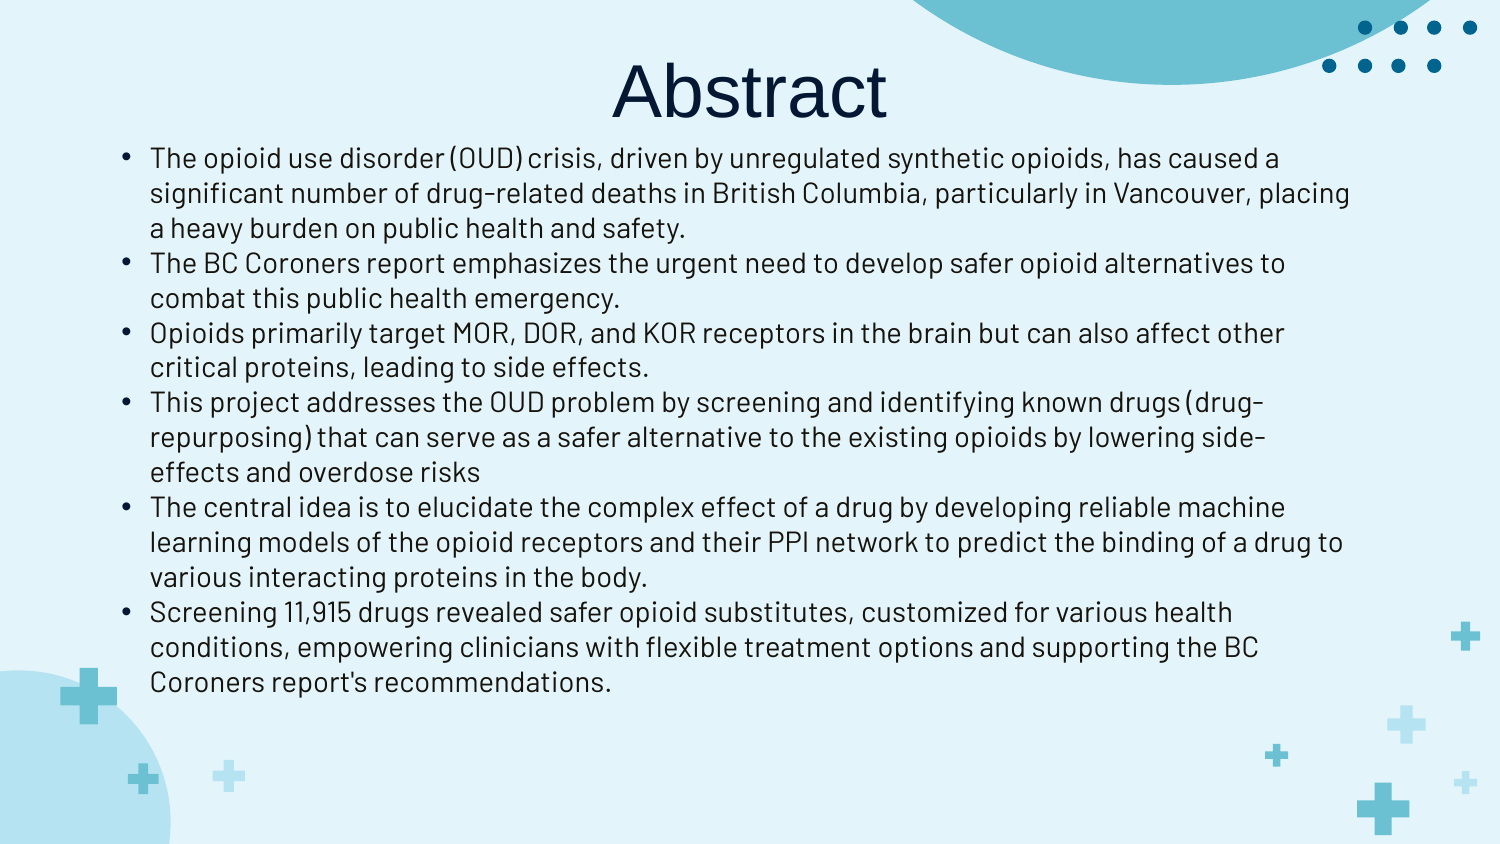

# Abstract
The opioid use disorder (OUD) crisis, driven by unregulated synthetic opioids, has caused a significant number of drug-related deaths in British Columbia, particularly in Vancouver, placing a heavy burden on public health and safety.
The BC Coroners report emphasizes the urgent need to develop safer opioid alternatives to combat this public health emergency.
Opioids primarily target MOR, DOR, and KOR receptors in the brain but can also affect other critical proteins, leading to side effects.
This project addresses the OUD problem by screening and identifying known drugs (drug-repurposing) that can serve as a safer alternative to the existing opioids by lowering side-effects and overdose risks
The central idea is to elucidate the complex effect of a drug by developing reliable machine learning models of the opioid receptors and their PPI network to predict the binding of a drug to various interacting proteins in the body.
Screening 11,915 drugs revealed safer opioid substitutes, customized for various health conditions, empowering clinicians with flexible treatment options and supporting the BC Coroners report's recommendations.